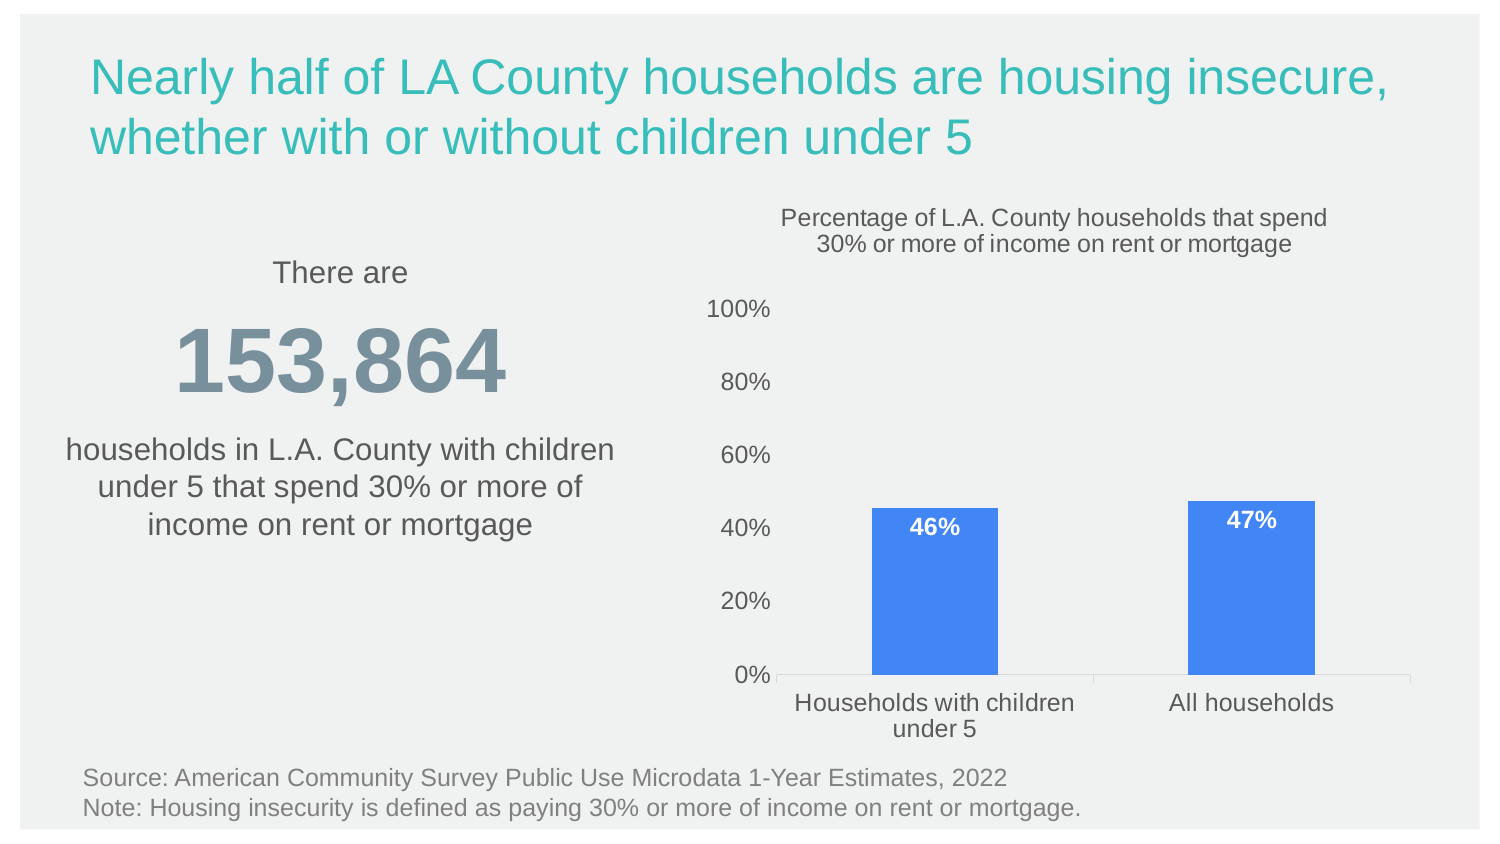

Nearly half of LA County households are housing insecure, whether with or without children under 5

### Chart: Percentage of L.A. County households that spend 30% or more of income on rent or mortgage

| Category | Income at or below the Federal Poverty Level |
|---|---|
| Households with children under 5 | 0.456 |
| All households | 0.474 |
There are
153,864
households in L.A. County with children under 5 that spend 30% or more of income on rent or mortgage

Source: American Community Survey Public Use Microdata 1-Year Estimates, 2022
Note: Housing insecurity is defined as paying 30% or more of income on rent or mortgage.